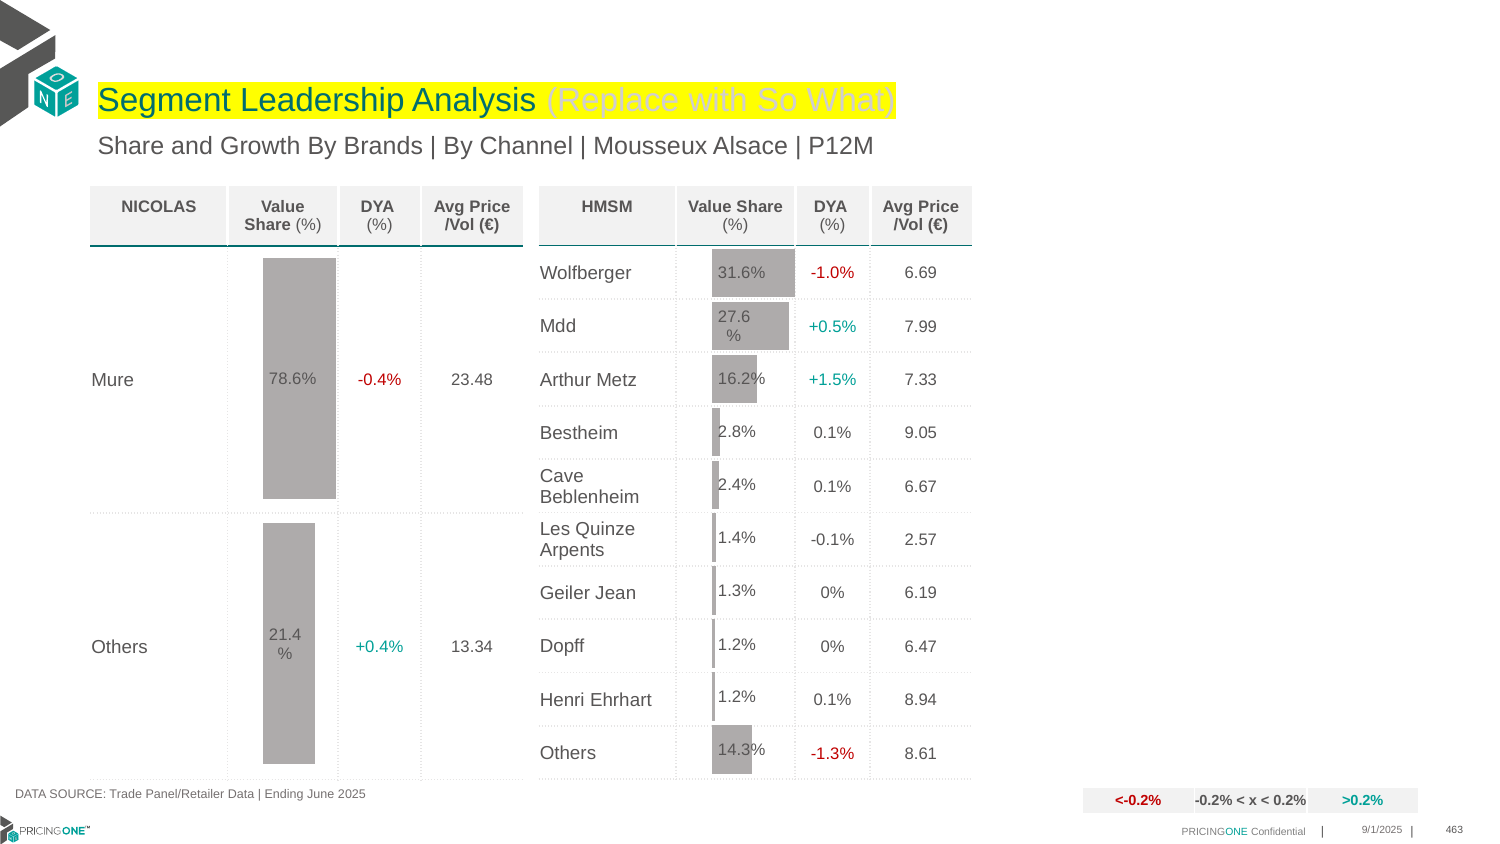

# Segment Leadership Analysis (Replace with So What)
Share and Growth By Brands | By Channel | Mousseux Alsace | P12M
| NICOLAS | Value Share (%) | DYA (%) | Avg Price /Vol (€) |
| --- | --- | --- | --- |
| Mure |  | -0.4% | 23.48 |
| Others |  | +0.4% | 13.34 |
| HMSM | Value Share (%) | DYA (%) | Avg Price /Vol (€) |
| --- | --- | --- | --- |
| Wolfberger |  | -1.0% | 6.69 |
| Mdd |  | +0.5% | 7.99 |
| Arthur Metz |  | +1.5% | 7.33 |
| Bestheim |  | 0.1% | 9.05 |
| Cave Beblenheim |  | 0.1% | 6.67 |
| Les Quinze Arpents |  | -0.1% | 2.57 |
| Geiler Jean |  | 0% | 6.19 |
| Dopff |  | 0% | 6.47 |
| Henri Ehrhart |  | 0.1% | 8.94 |
| Others |  | -1.3% | 8.61 |

### Chart

| Category | Mousseux Alsace | HMSM |
|---|---|
|  | 0.31560011666561044 |

### Chart

| Category | Mousseux Alsace | NICOLAS |
|---|---|
|  | 0.7855247188283841 |
DATA SOURCE: Trade Panel/Retailer Data | Ending June 2025
| <-0.2% | -0.2% < x < 0.2% | >0.2% |
| --- | --- | --- |

9/1/2025
463